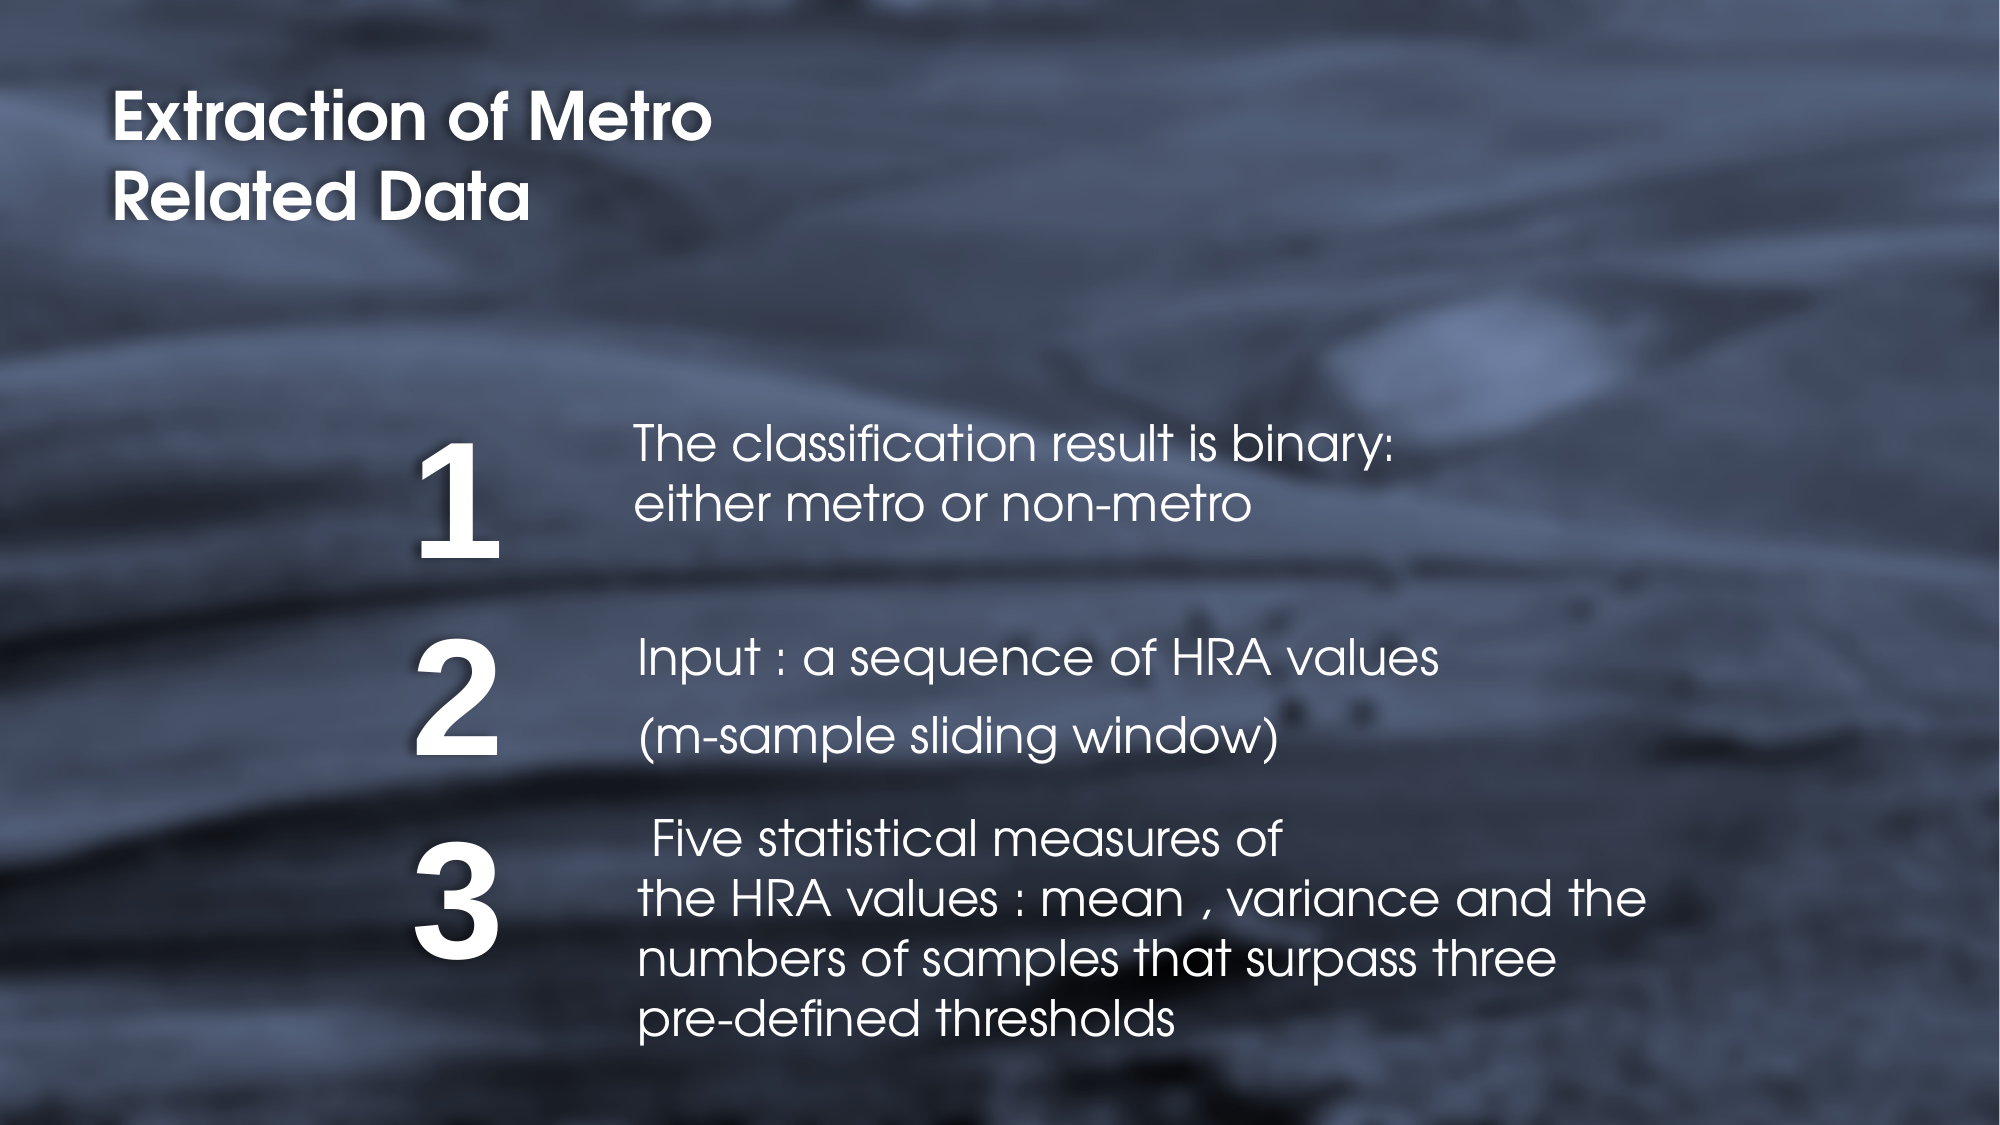

Extraction of Metro Related Data
1
The classiﬁcation result is binary:
either metro or non-metro
2
Input : a sequence of HRA values
(m-sample sliding window)
3
 Five statistical measures of
the HRA values : mean , variance and the numbers of samples that surpass three pre-deﬁned thresholds